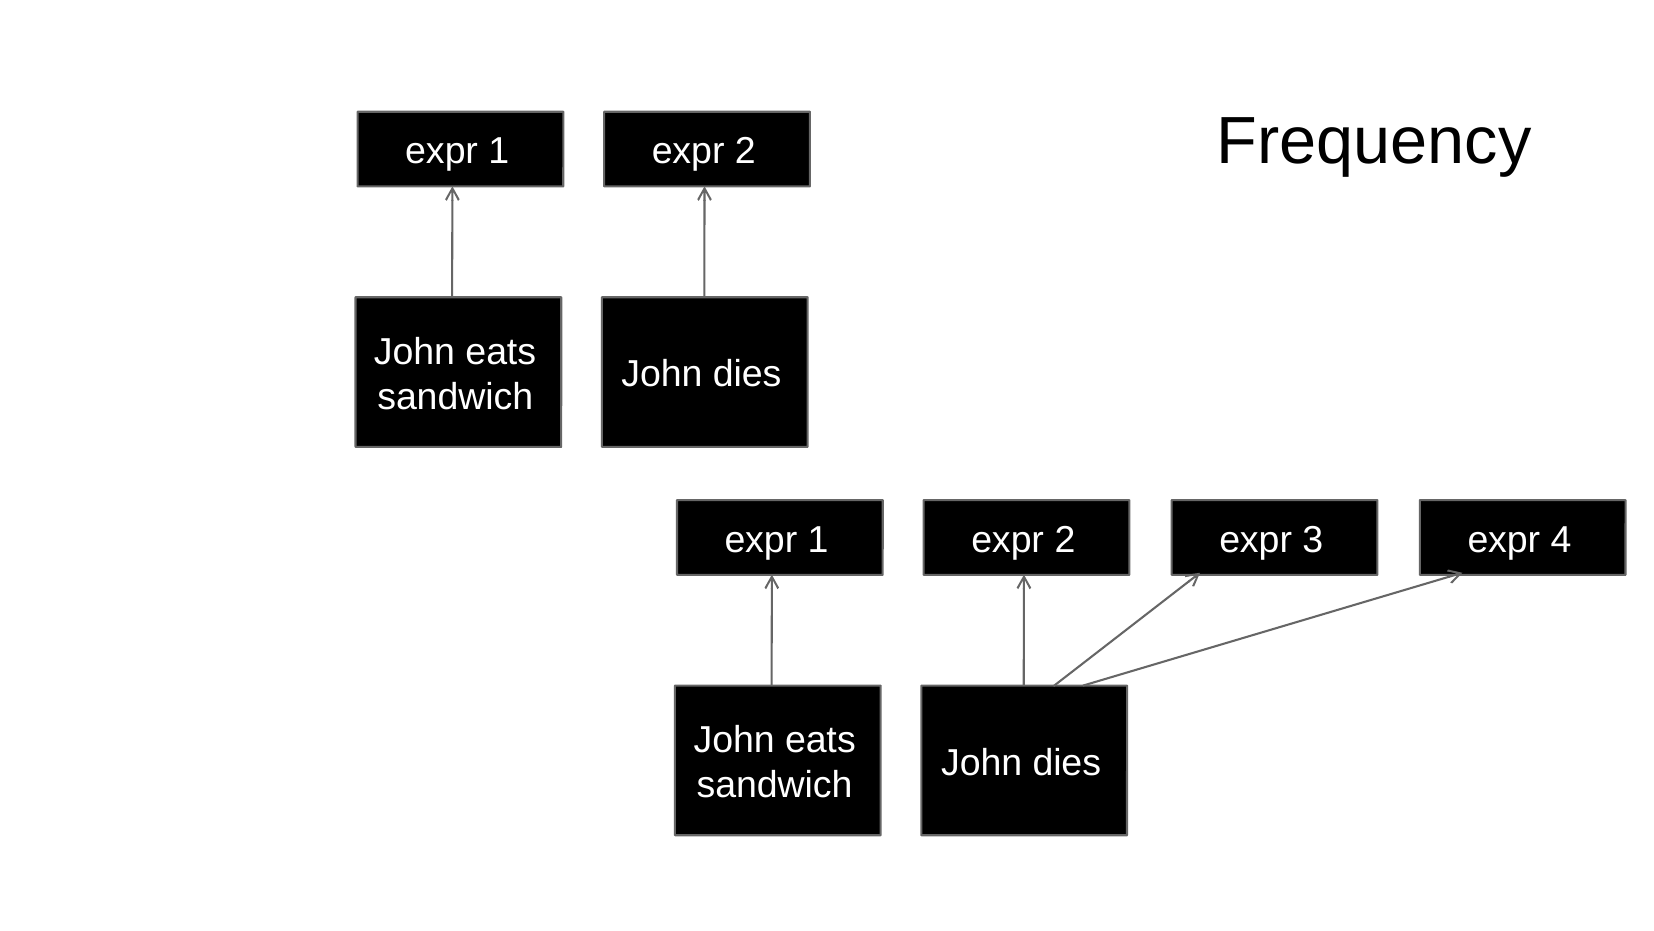

Frequency

expr 1

expr 2

John eats
sandwich

John dies

expr 1

expr 2

expr 3

expr 4

John eats
sandwich

John dies